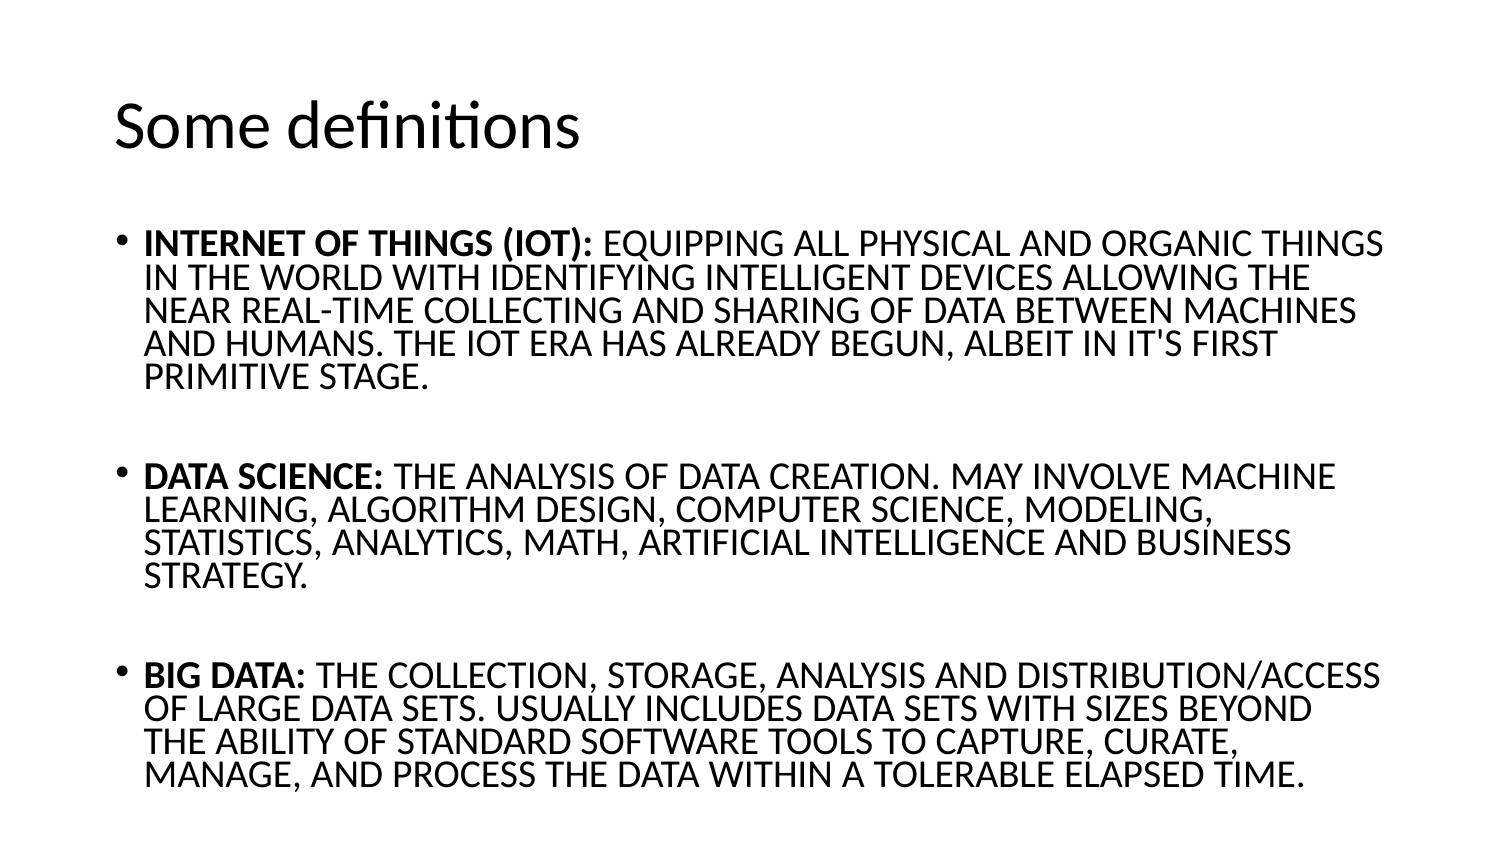

# Some definitions
Internet of Things (IOT): equipping all physical and organic things in the world with identifying intelligent devices allowing the near real-time collecting and sharing of data between machines and humans. The IOT era has already begun, albeit in it's first primitive stage.

Data Science: the analysis of data creation. May involve machine learning, algorithm design, computer science, modeling, statistics, analytics, math, artificial intelligence and business strategy.

Big Data: the collection, storage, analysis and distribution/access of large data sets. Usually includes data sets with sizes beyond the ability of standard software tools to capture, curate, manage, and process the data within a tolerable elapsed time.